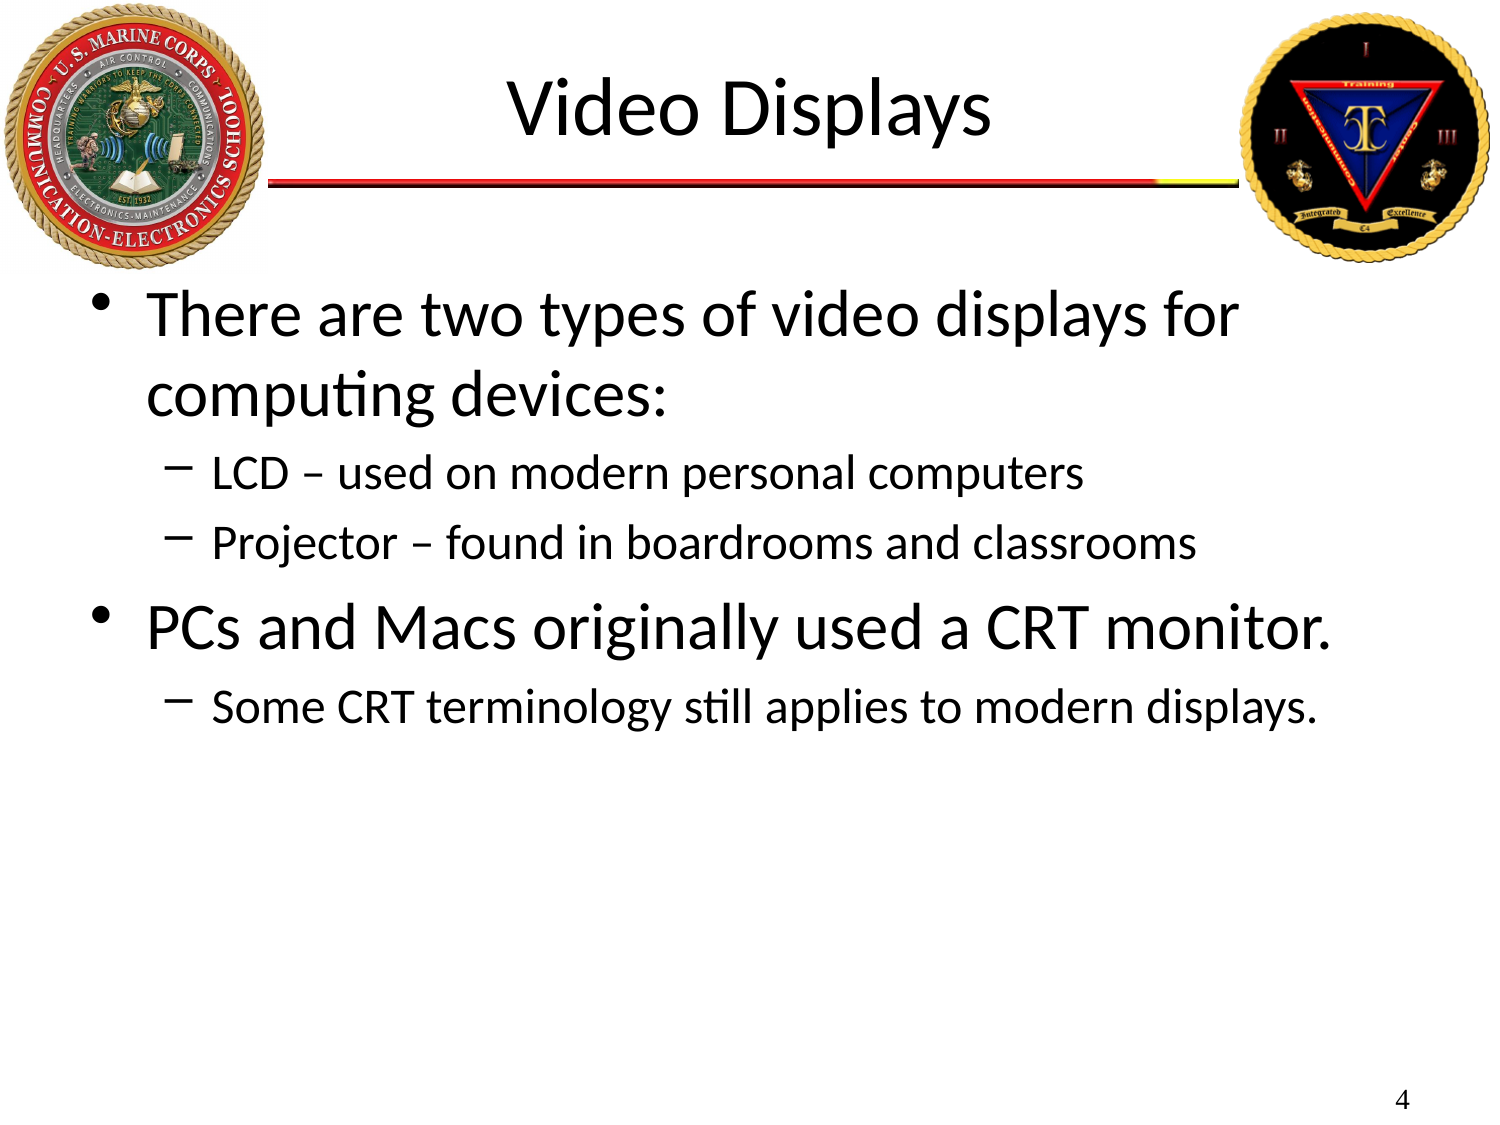

# Video Displays
There are two types of video displays for computing devices:
LCD – used on modern personal computers
Projector – found in boardrooms and classrooms
PCs and Macs originally used a CRT monitor.
Some CRT terminology still applies to modern displays.